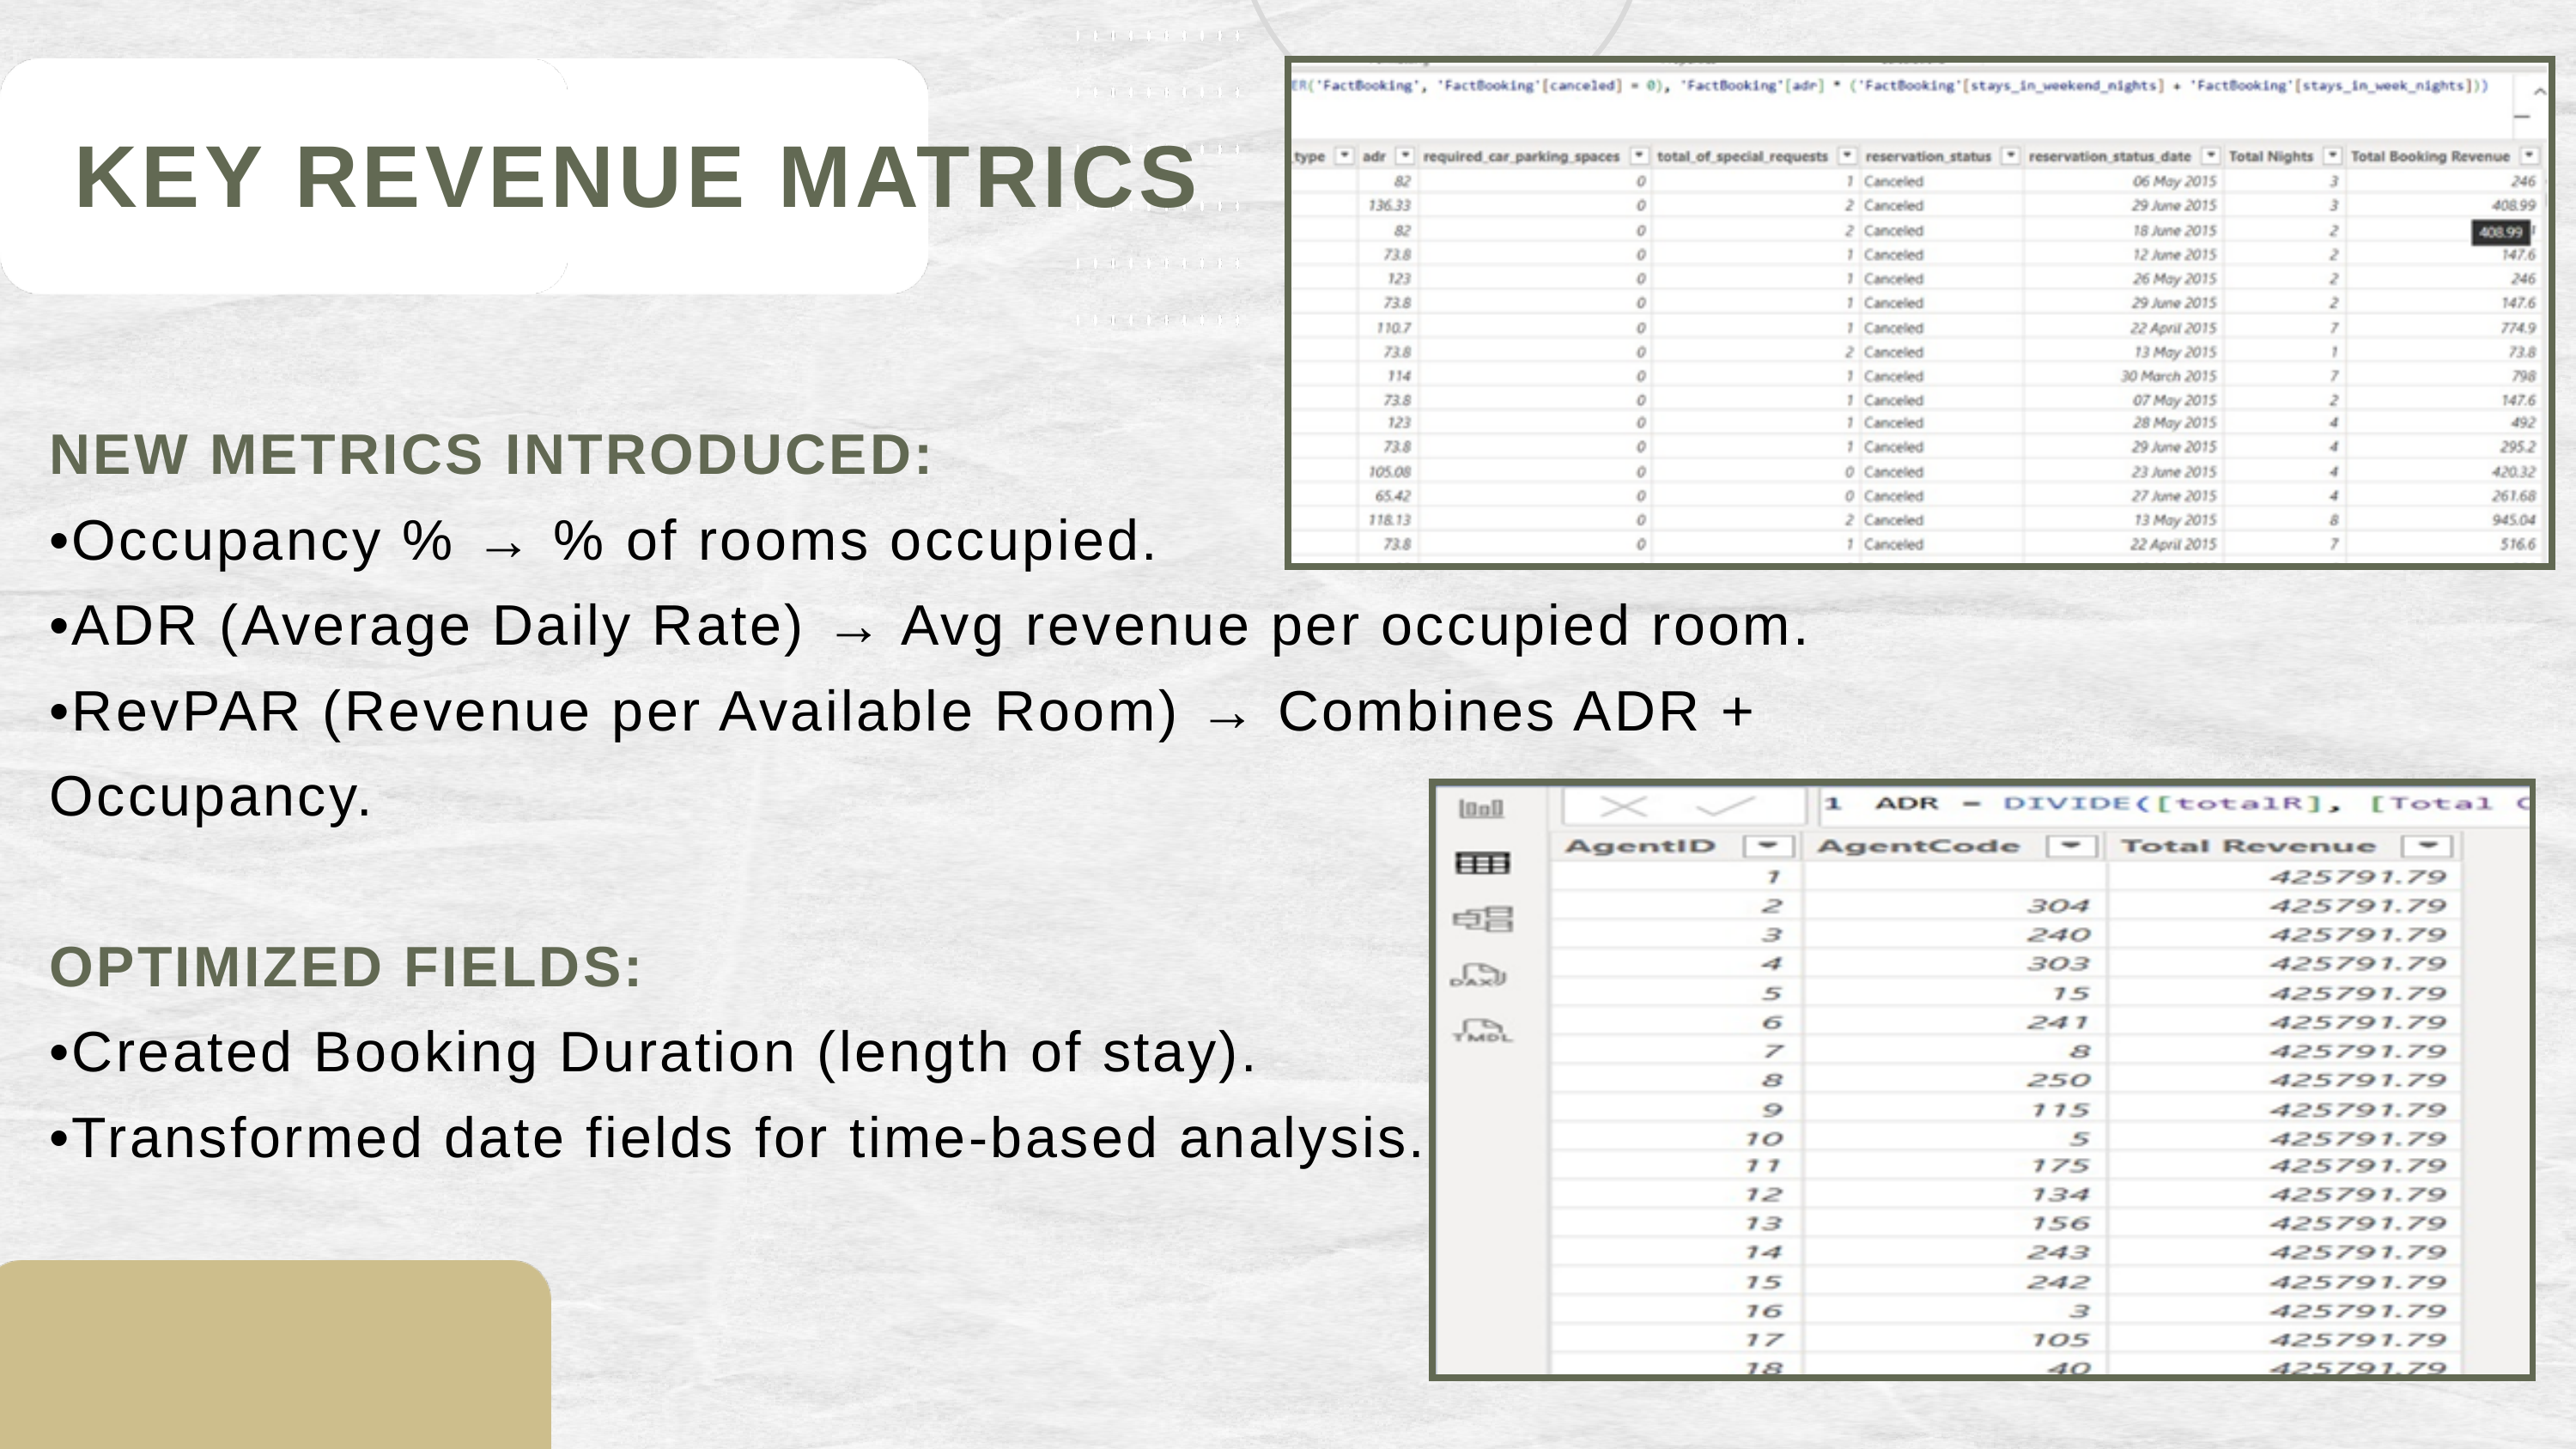

KEY REVENUE MATRICS

NEW METRICS INTRODUCED:
•Occupancy % → % of rooms occupied.
•ADR (Average Daily Rate) → Avg revenue per occupied room.
•RevPAR (Revenue per Available Room) → Combines ADR + Occupancy.

OPTIMIZED FIELDS:
•Created Booking Duration (length of stay).
•Transformed date fields for time-based analysis.